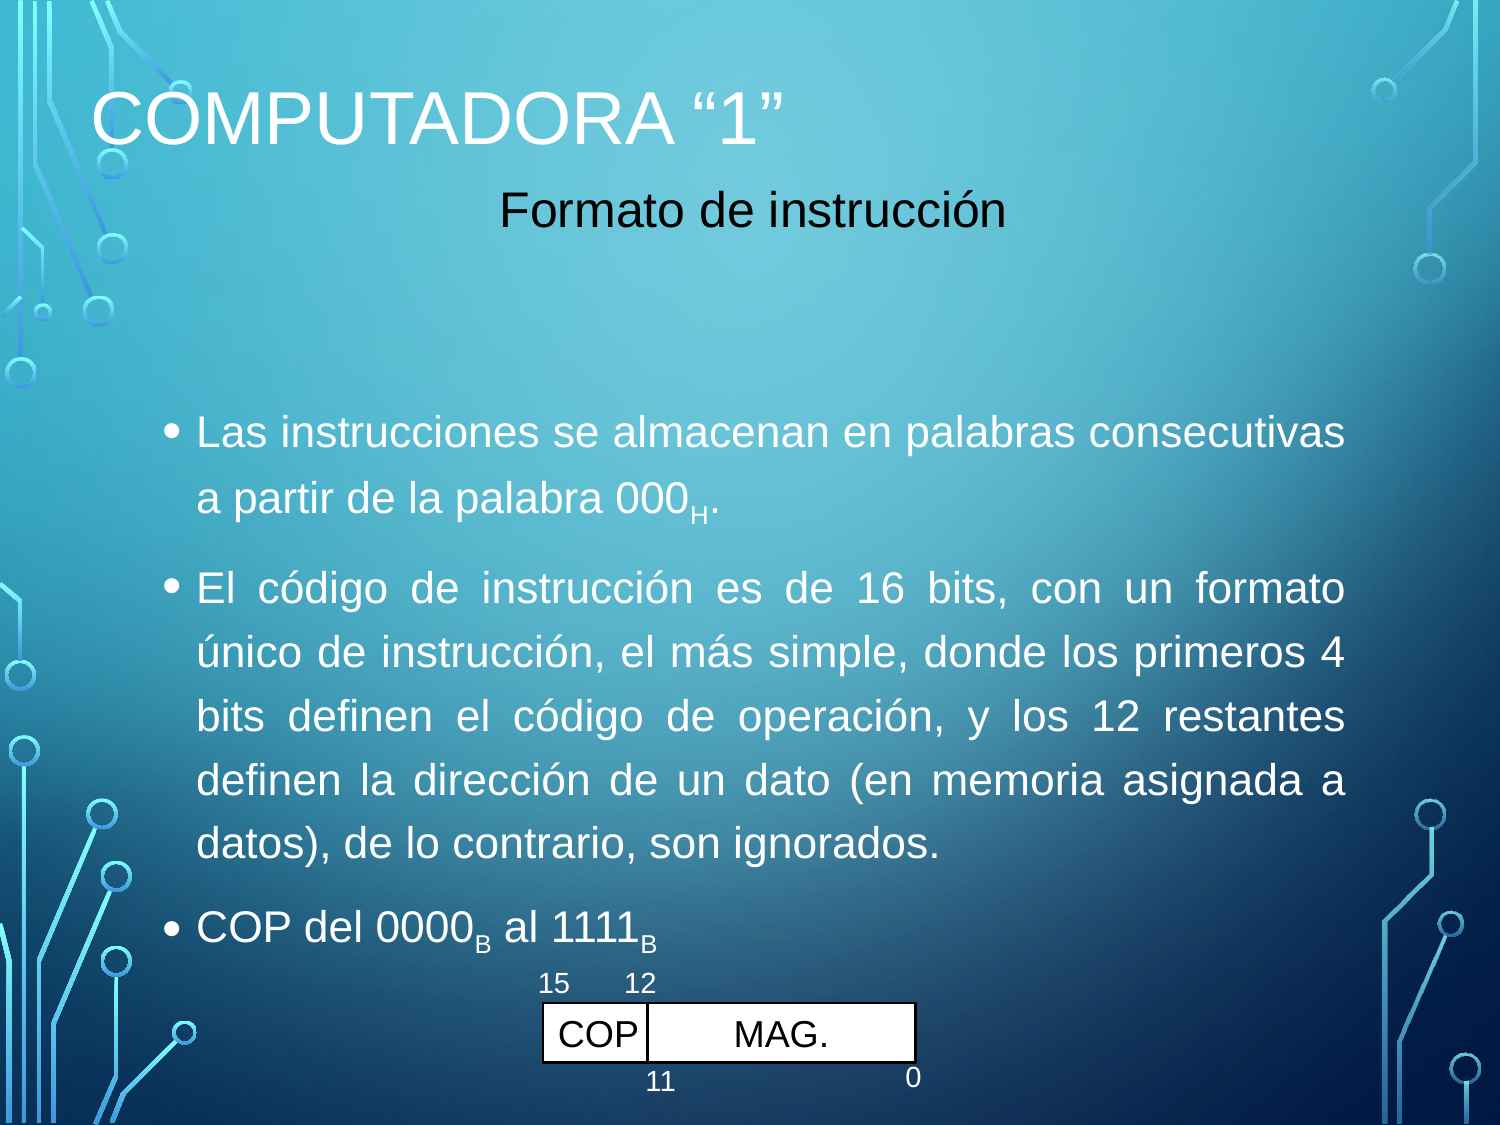

# Computadora “1”
Formato de instrucción
Las instrucciones se almacenan en palabras consecutivas a partir de la palabra 000H.
El código de instrucción es de 16 bits, con un formato único de instrucción, el más simple, donde los primeros 4 bits definen el código de operación, y los 12 restantes definen la dirección de un dato (en memoria asignada a datos), de lo contrario, son ignorados.
COP del 0000B al 1111B
15
12
COP
MAG.
0
11